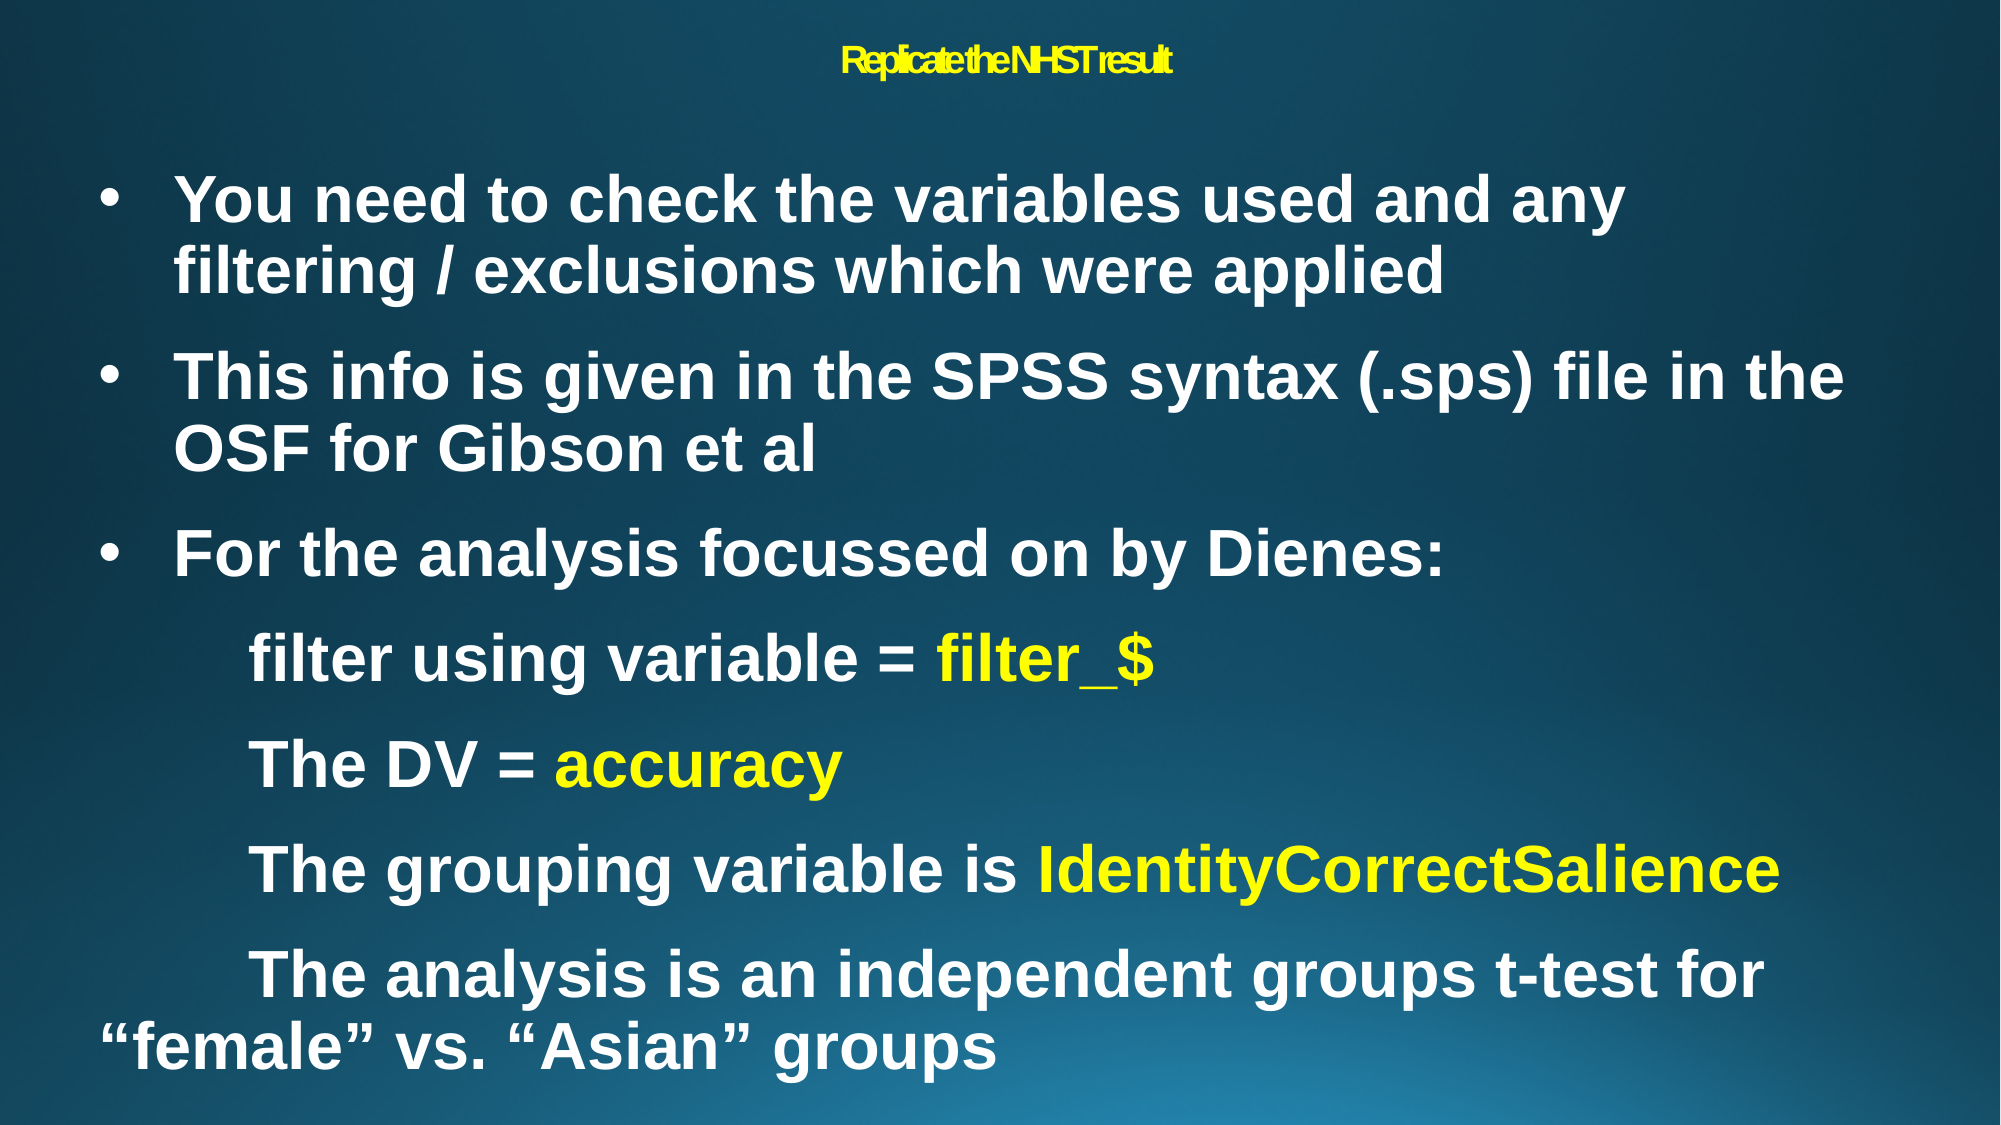

# Replicate the NHST result
You need to check the variables used and any filtering / exclusions which were applied
This info is given in the SPSS syntax (.sps) file in the OSF for Gibson et al
For the analysis focussed on by Dienes:
	filter using variable = filter_$
	The DV = accuracy
	The grouping variable is IdentityCorrectSalience
	The analysis is an independent groups t-test for 	“female” vs. “Asian” groups